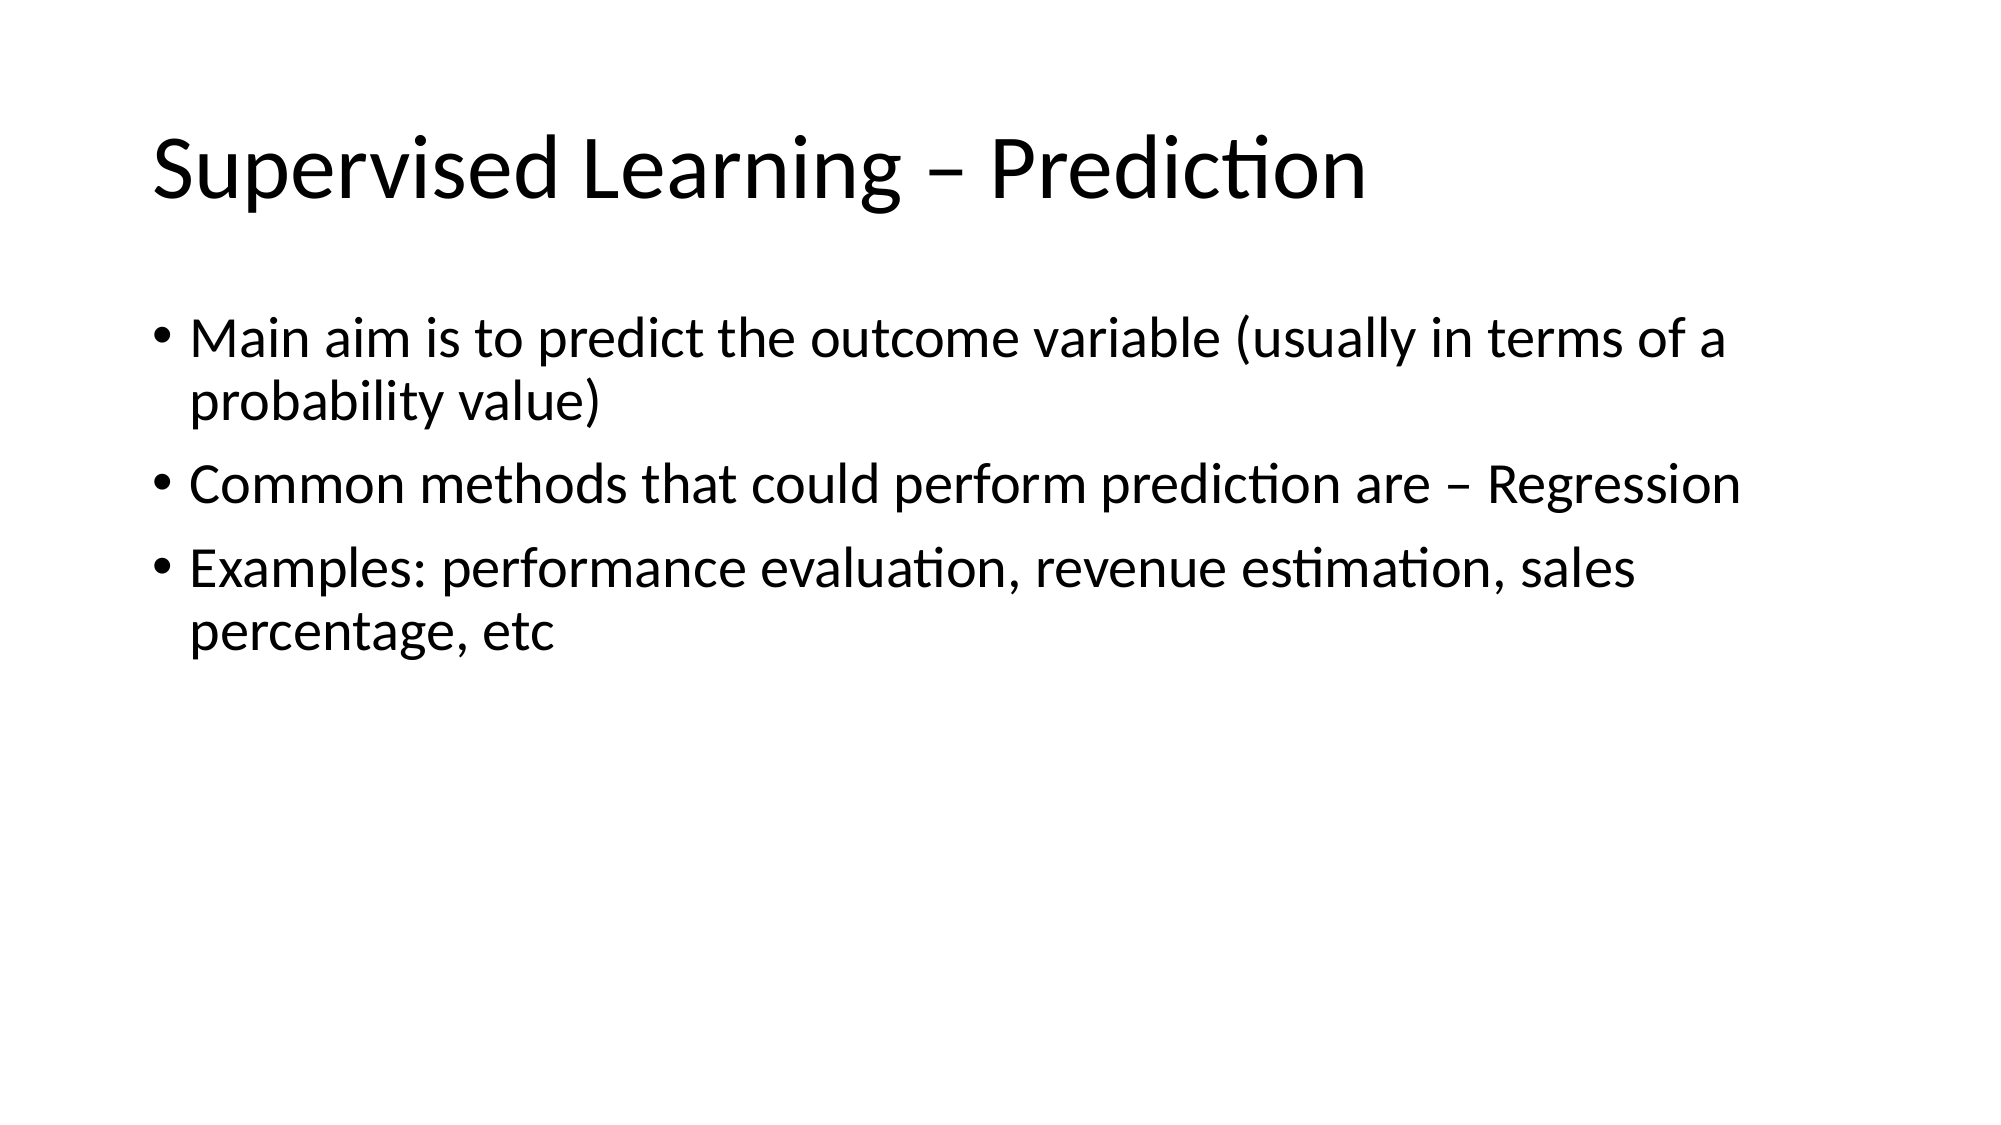

# Supervised Learning – Prediction
Main aim is to predict the outcome variable (usually in terms of a probability value)
Common methods that could perform prediction are – Regression
Examples: performance evaluation, revenue estimation, sales percentage, etc